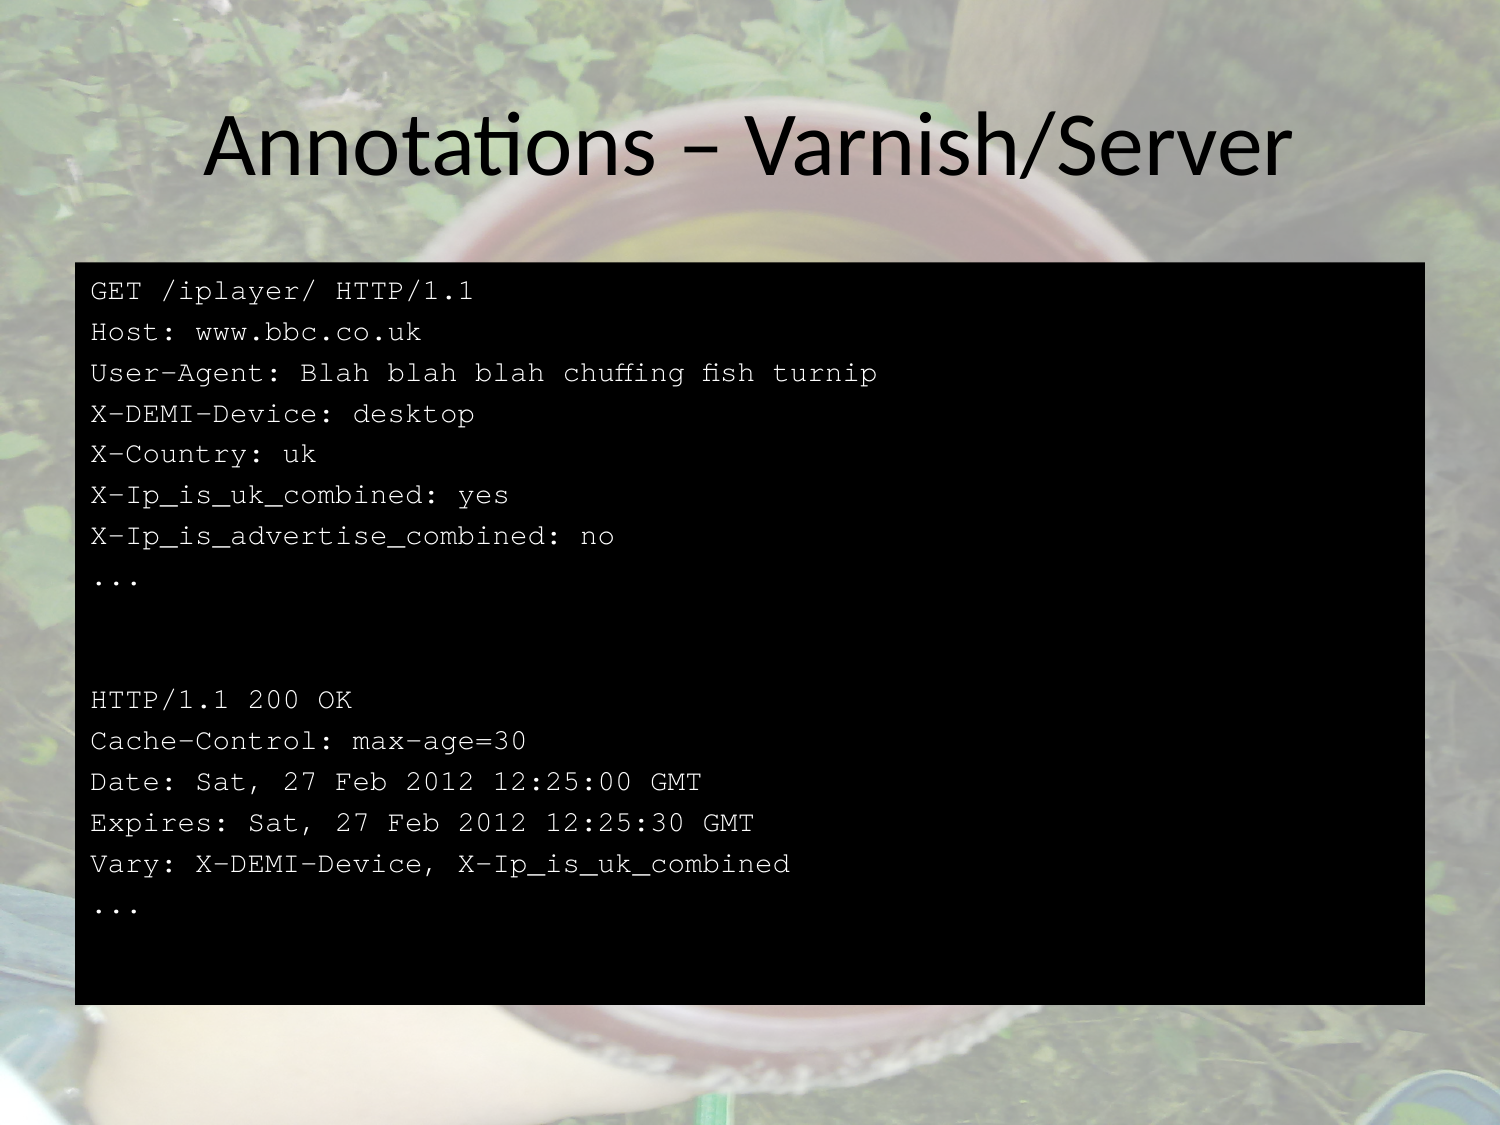

# Annotations – Varnish/Server
GET /iplayer/ HTTP/1.1
Host: www.bbc.co.uk
User-Agent: Blah blah blah chuffing fish turnip
X-DEMI-Device: desktop
X-Country: uk
X-Ip_is_uk_combined: yes
X-Ip_is_advertise_combined: no
...

HTTP/1.1 200 OK
Cache-Control: max-age=30
Date: Sat, 27 Feb 2012 12:25:00 GMT
Expires: Sat, 27 Feb 2012 12:25:30 GMT
Vary: X-DEMI-Device, X-Ip_is_uk_combined
...